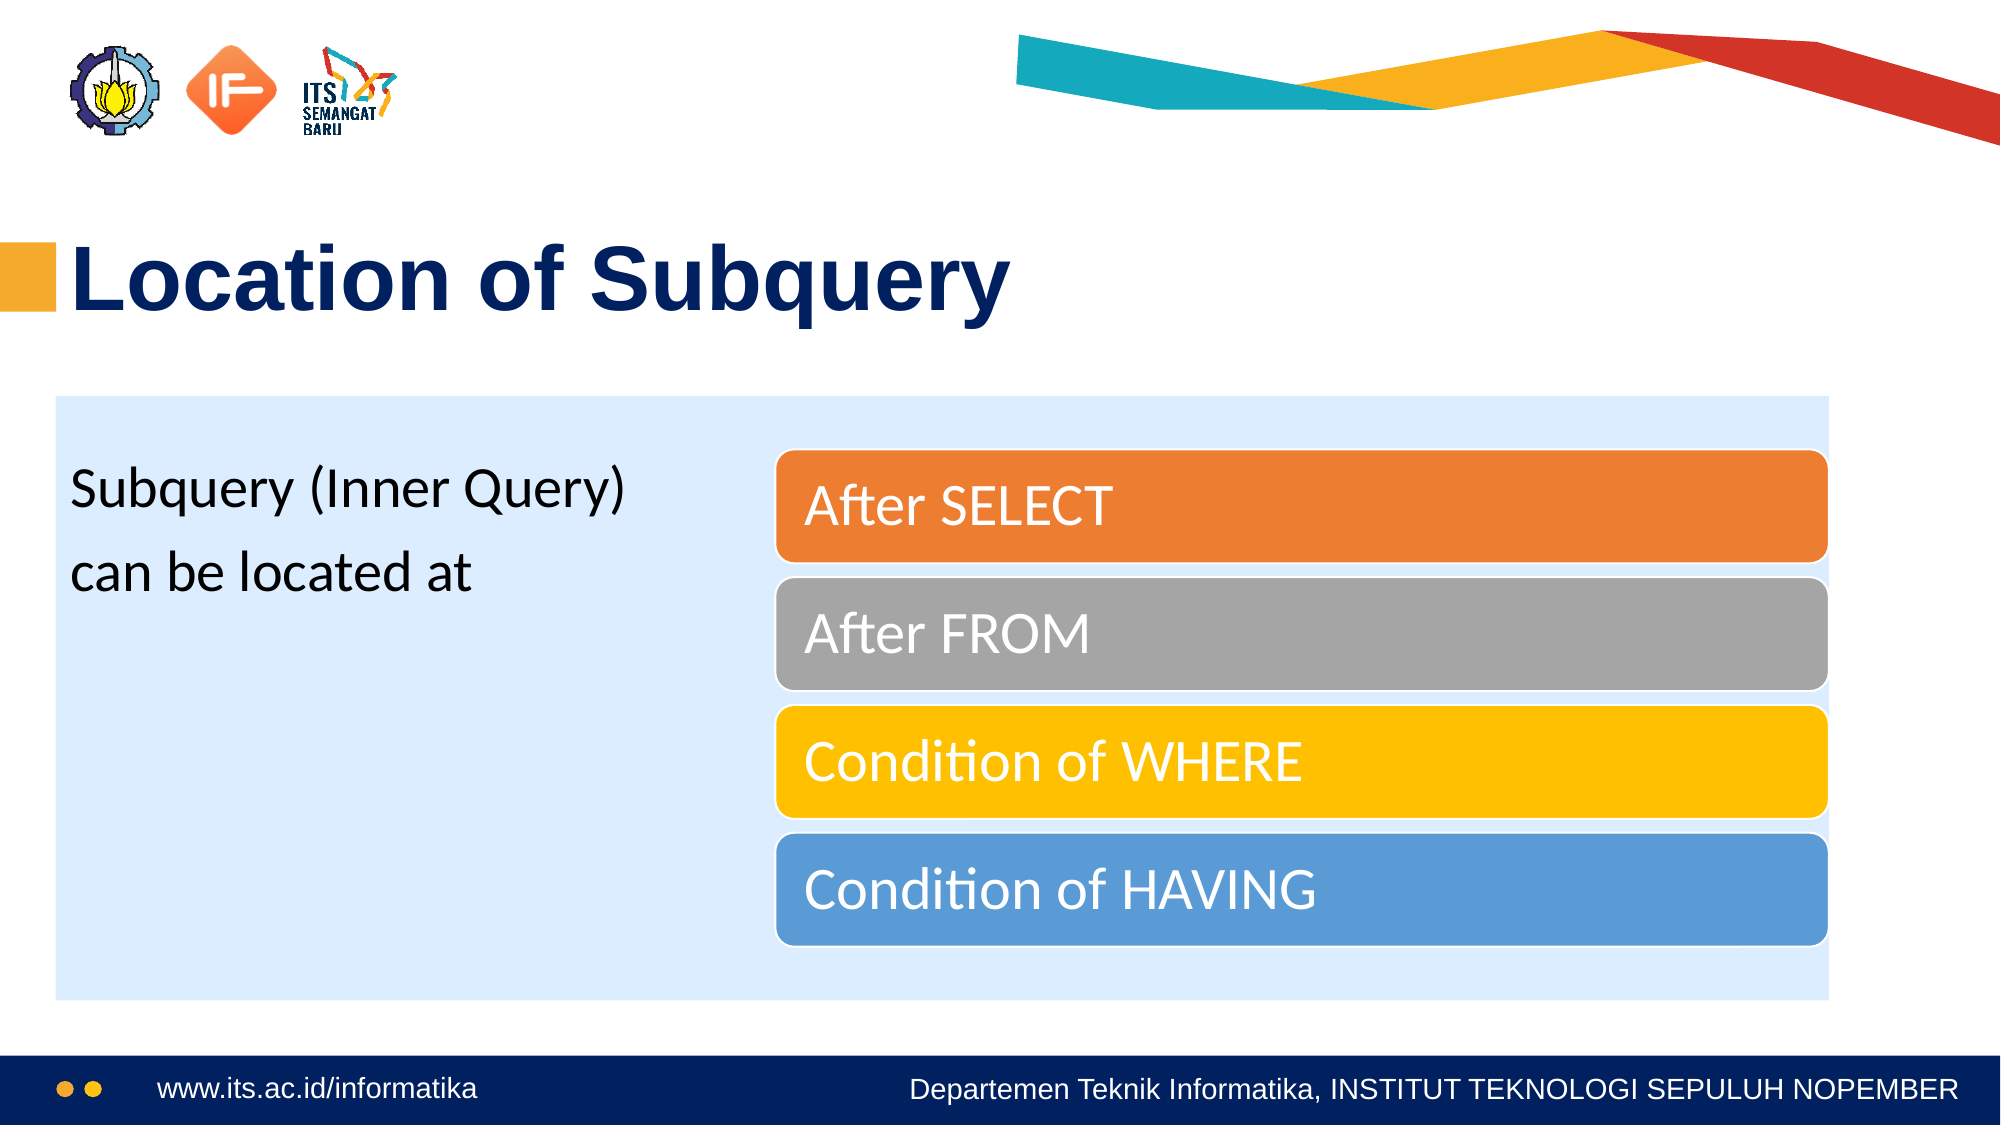

# Location of Subquery
Subquery (Inner Query)
can be located at

After SELECT
After FROM
Condition of WHERE
Condition of HAVING